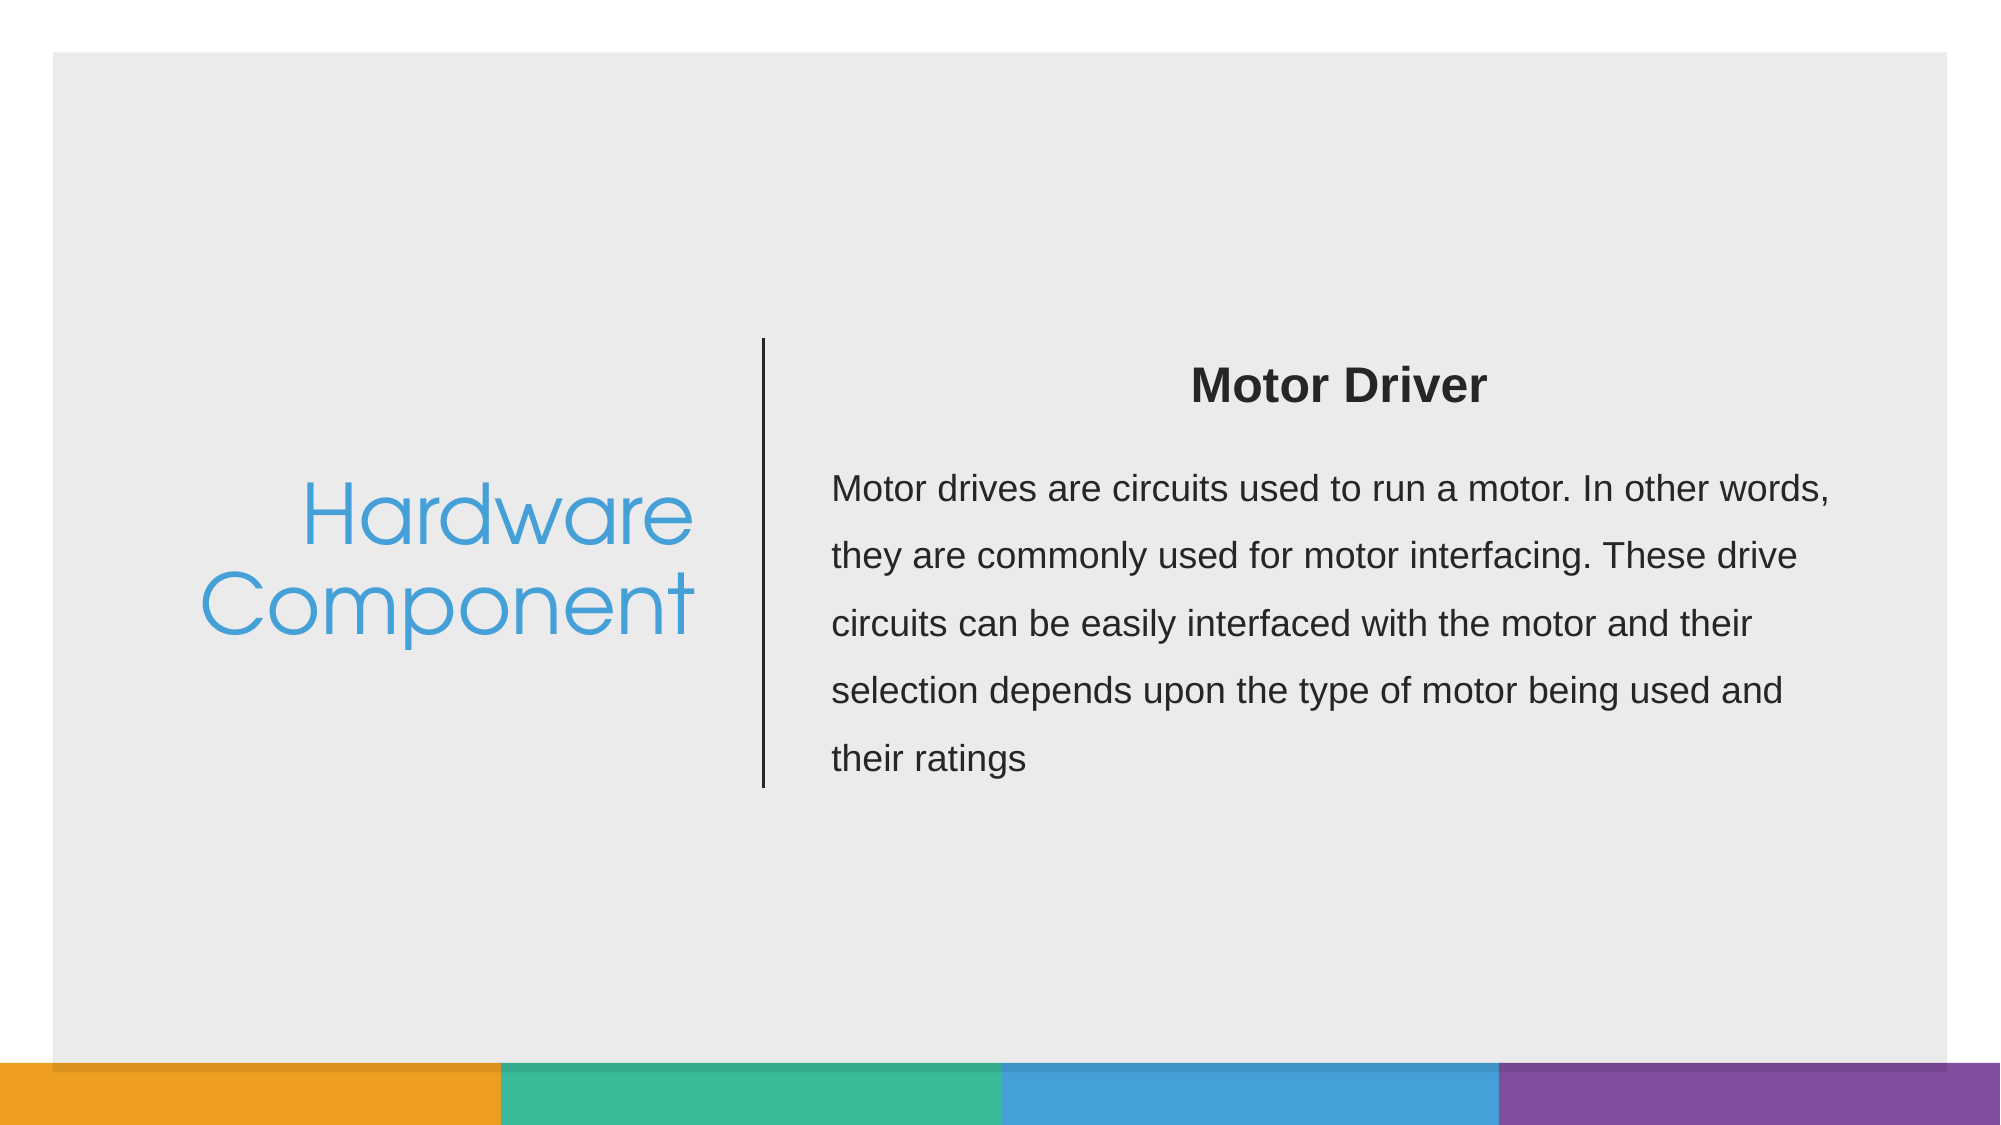

# Hardware Component
Motor Driver
Motor drives are circuits used to run a motor. In other words, they are commonly used for motor interfacing. These drive circuits can be easily interfaced with the motor and their selection depends upon the type of motor being used and their ratings